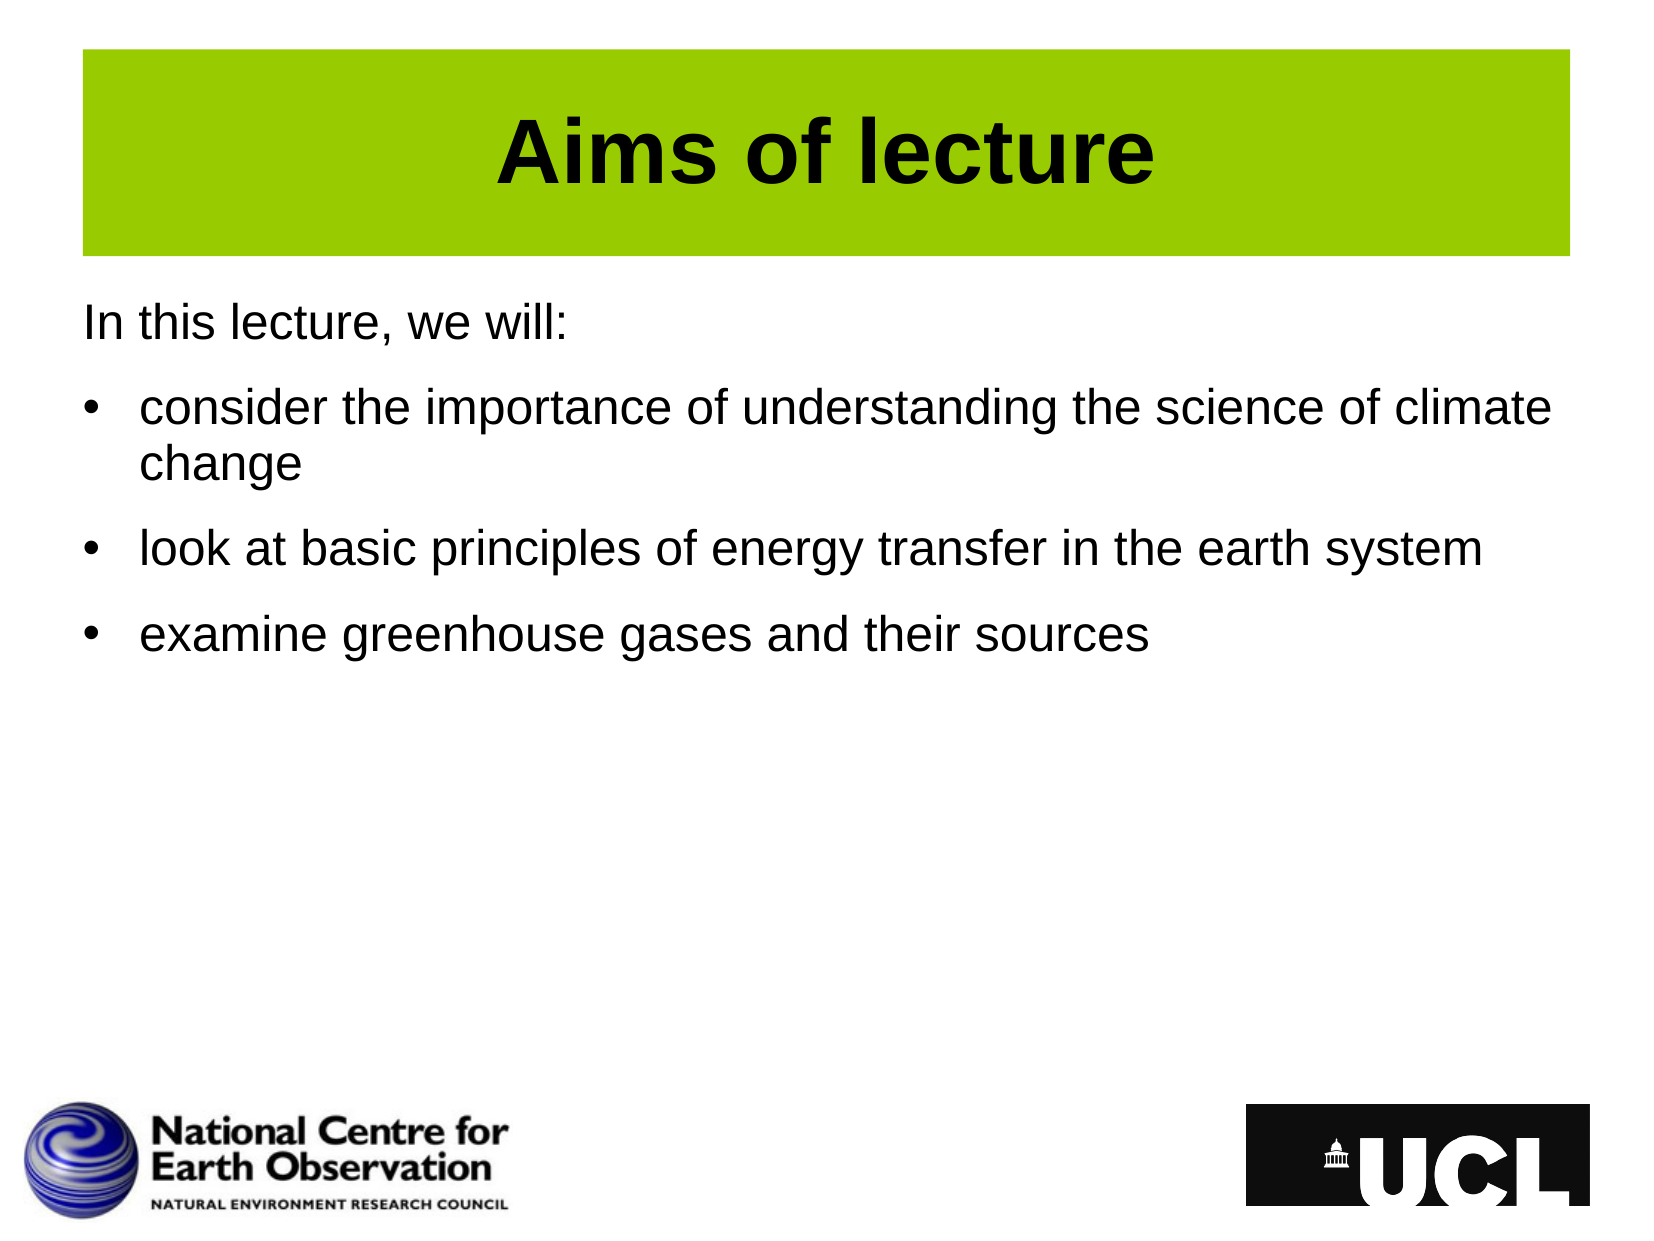

# Aims of lecture
In this lecture, we will:
consider the importance of understanding the science of climate change
look at basic principles of energy transfer in the earth system
examine greenhouse gases and their sources